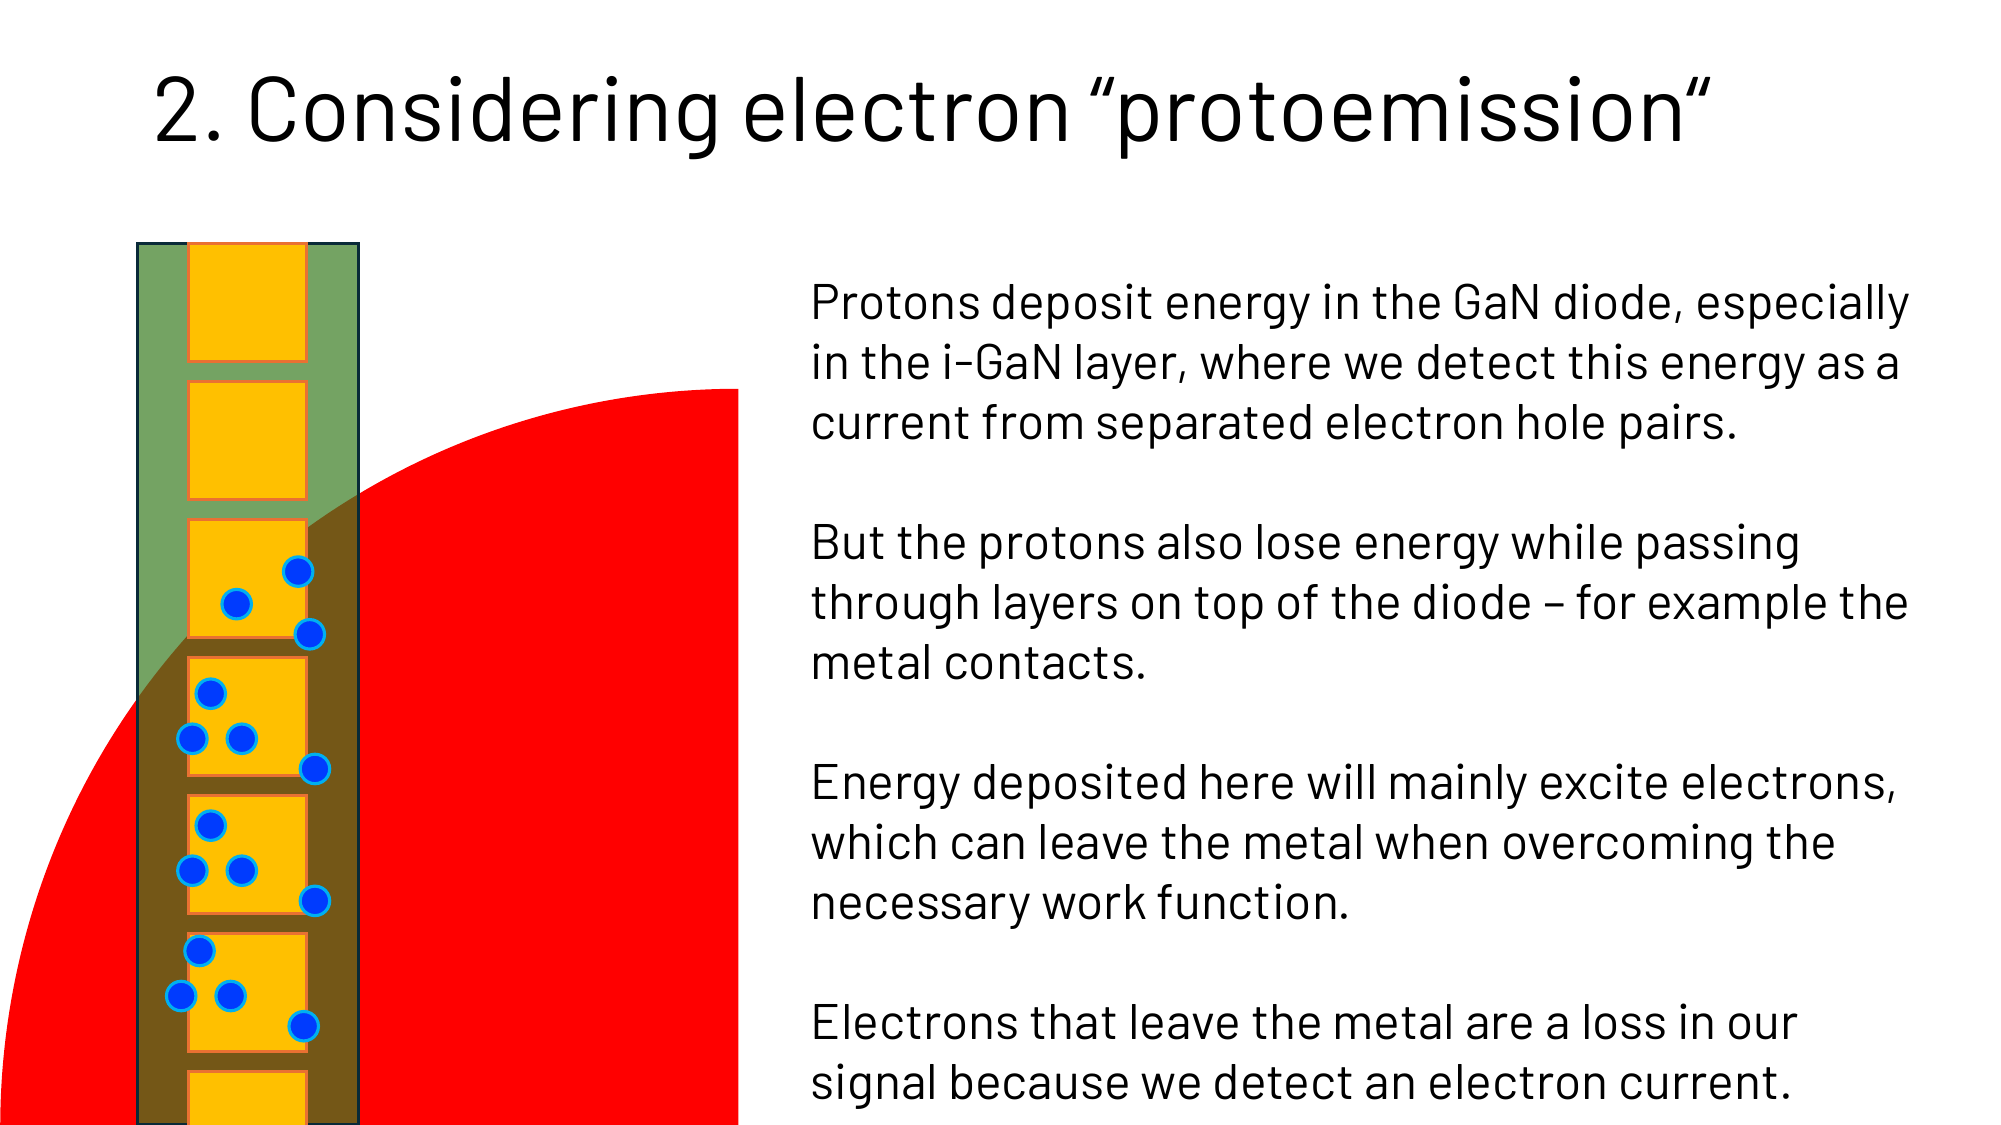

# 2. Considering electron “protoemission“

Protons deposit energy in the GaN diode, especially in the i-GaN layer, where we detect this energy as a current from separated electron hole pairs.

But the protons also lose energy while passing through layers on top of the diode – for example the metal contacts.

Energy deposited here will mainly excite electrons, which can leave the metal when overcoming the necessary work function.

Electrons that leave the metal are a loss in our signal because we detect an electron current.